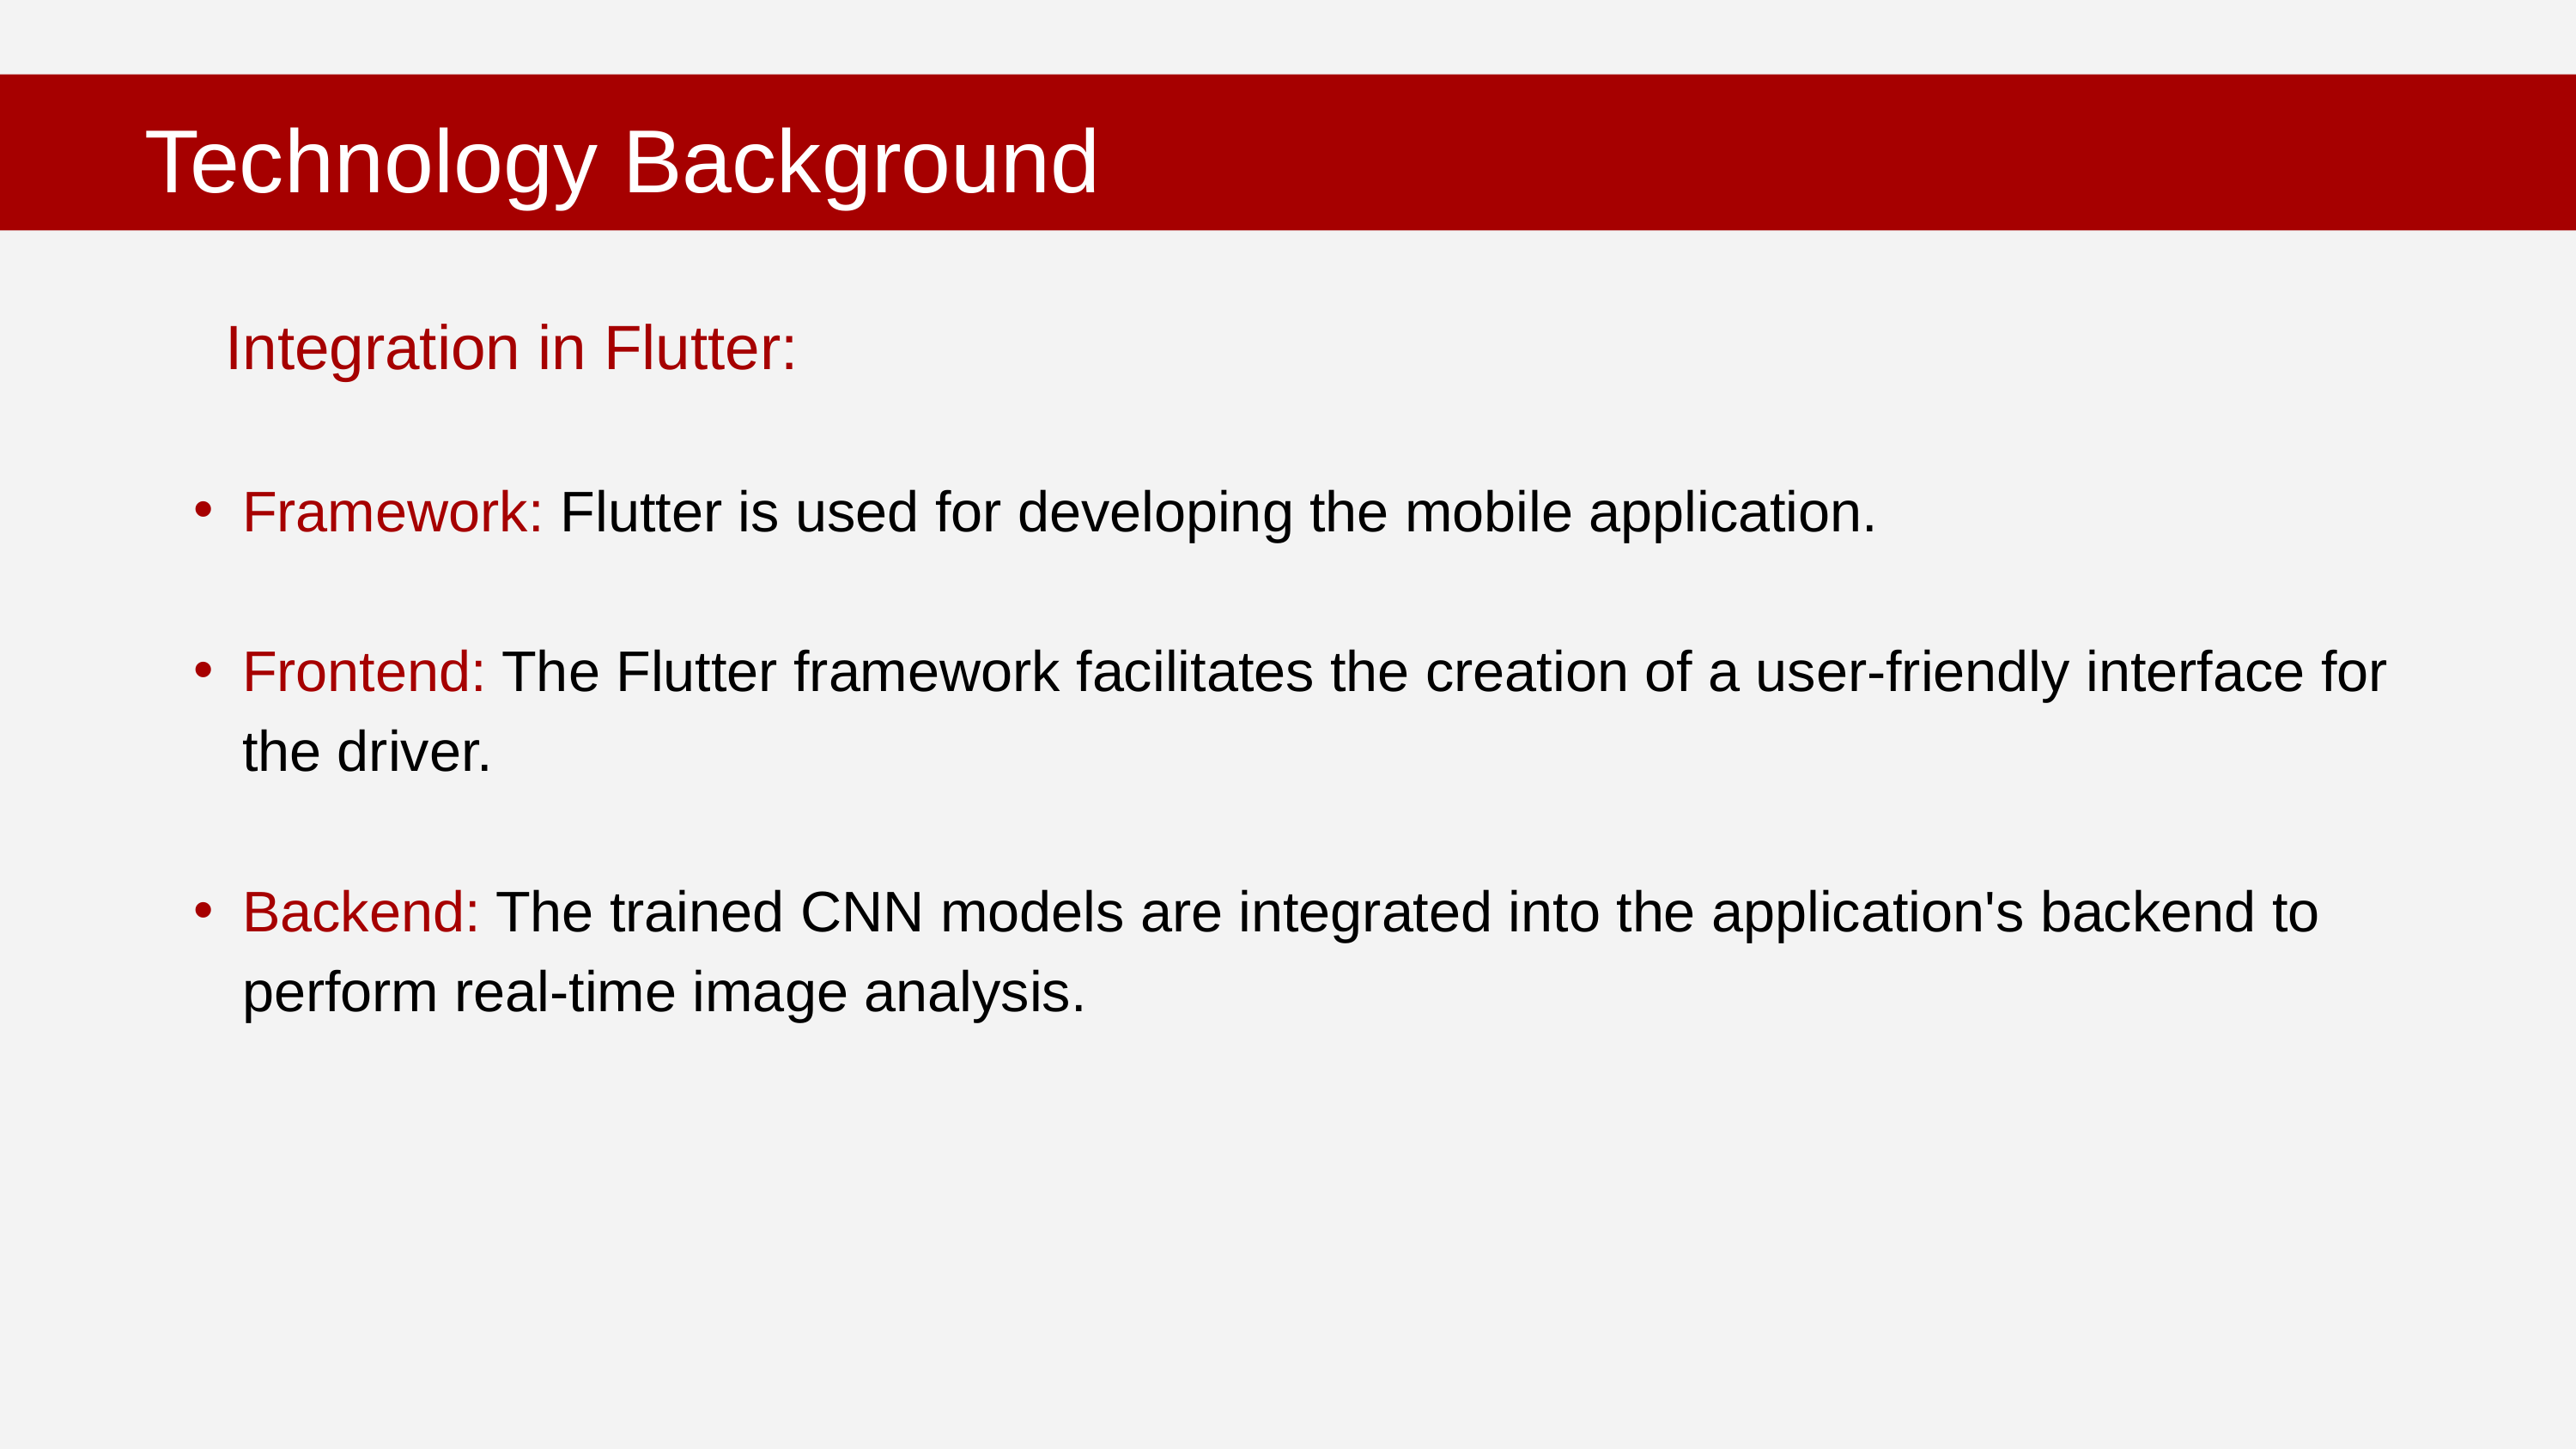

Technology Background
Integration in Flutter:
Framework: Flutter is used for developing the mobile application.

Frontend: The Flutter framework facilitates the creation of a user-friendly interface for the driver.

Backend: The trained CNN models are integrated into the application's backend to perform real-time image analysis.